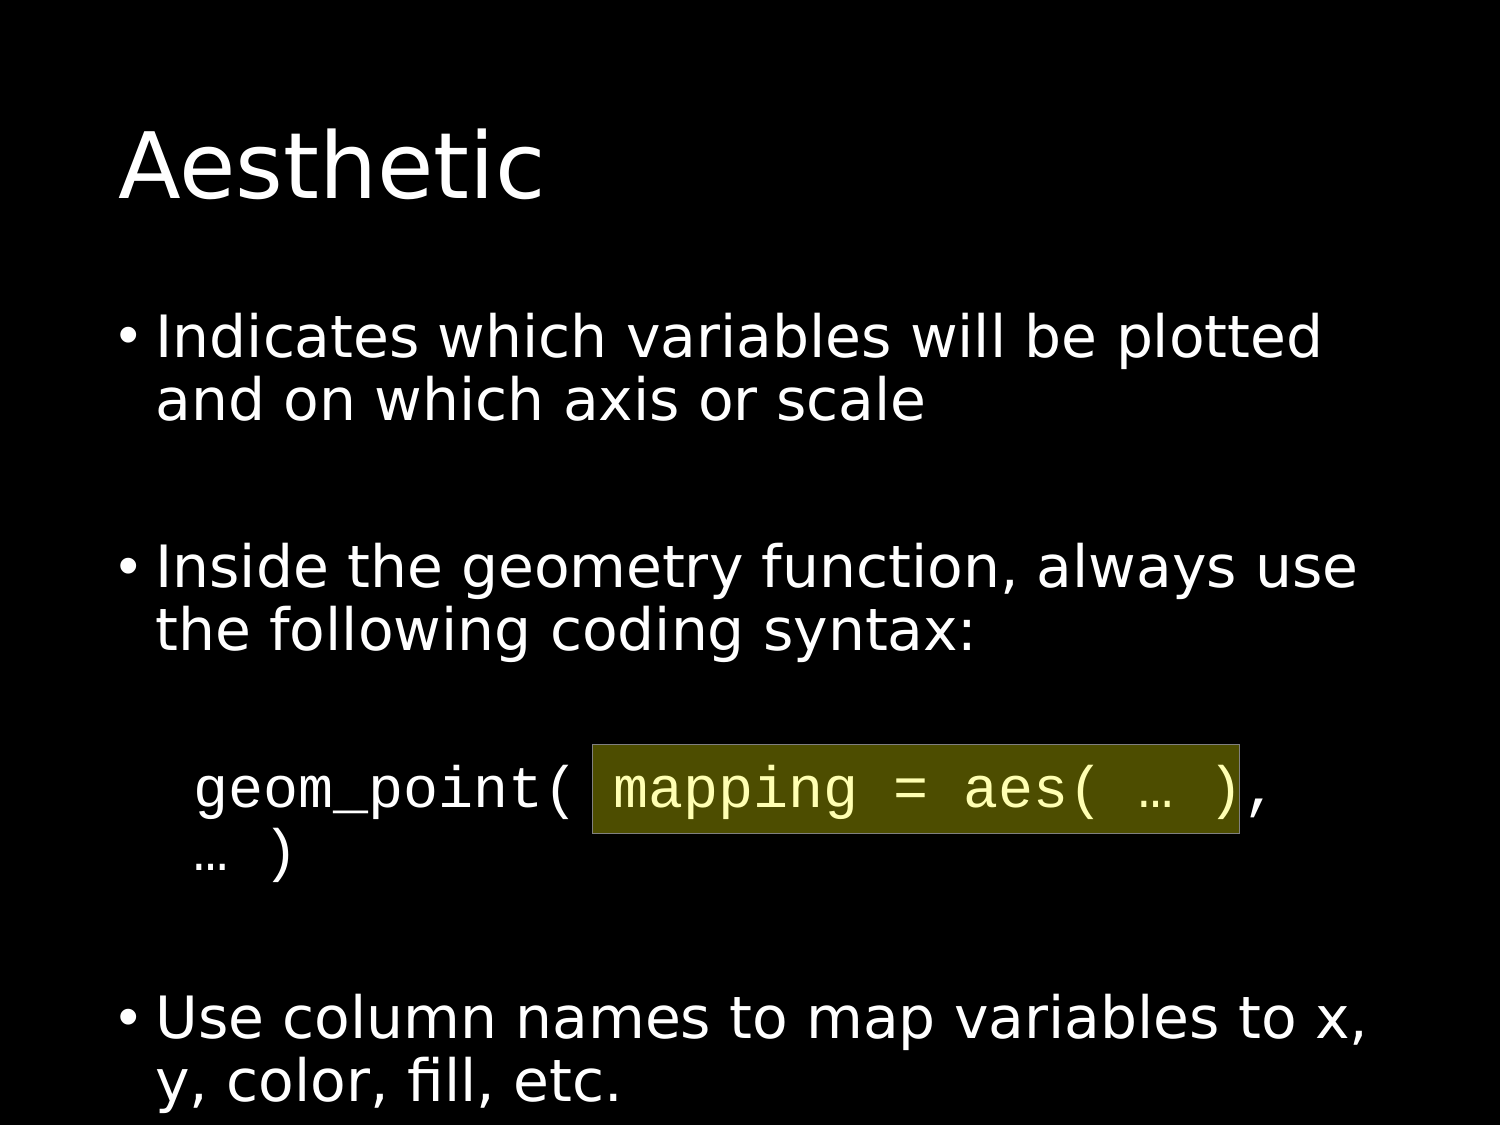

# Aesthetic
Indicates which variables will be plotted and on which axis or scale

Inside the geometry function, always use the following coding syntax:

geom_point( mapping = aes( … ), … )

Use column names to map variables to x, y, color, fill, etc.